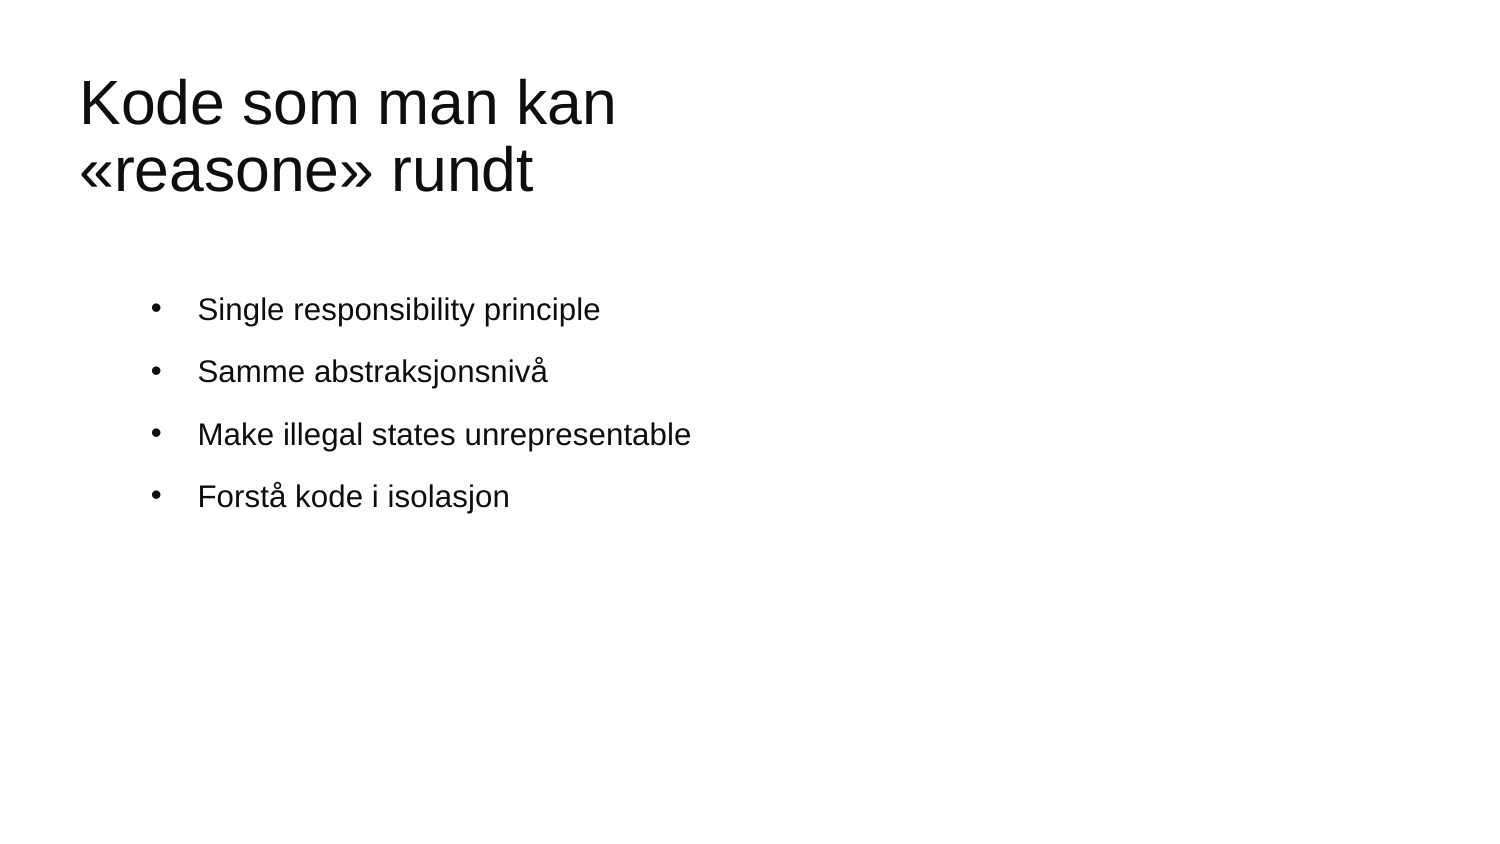

# Kode som man kan «reasone» rundt
Single responsibility principle
Samme abstraksjonsnivå
Make illegal states unrepresentable
Forstå kode i isolasjon